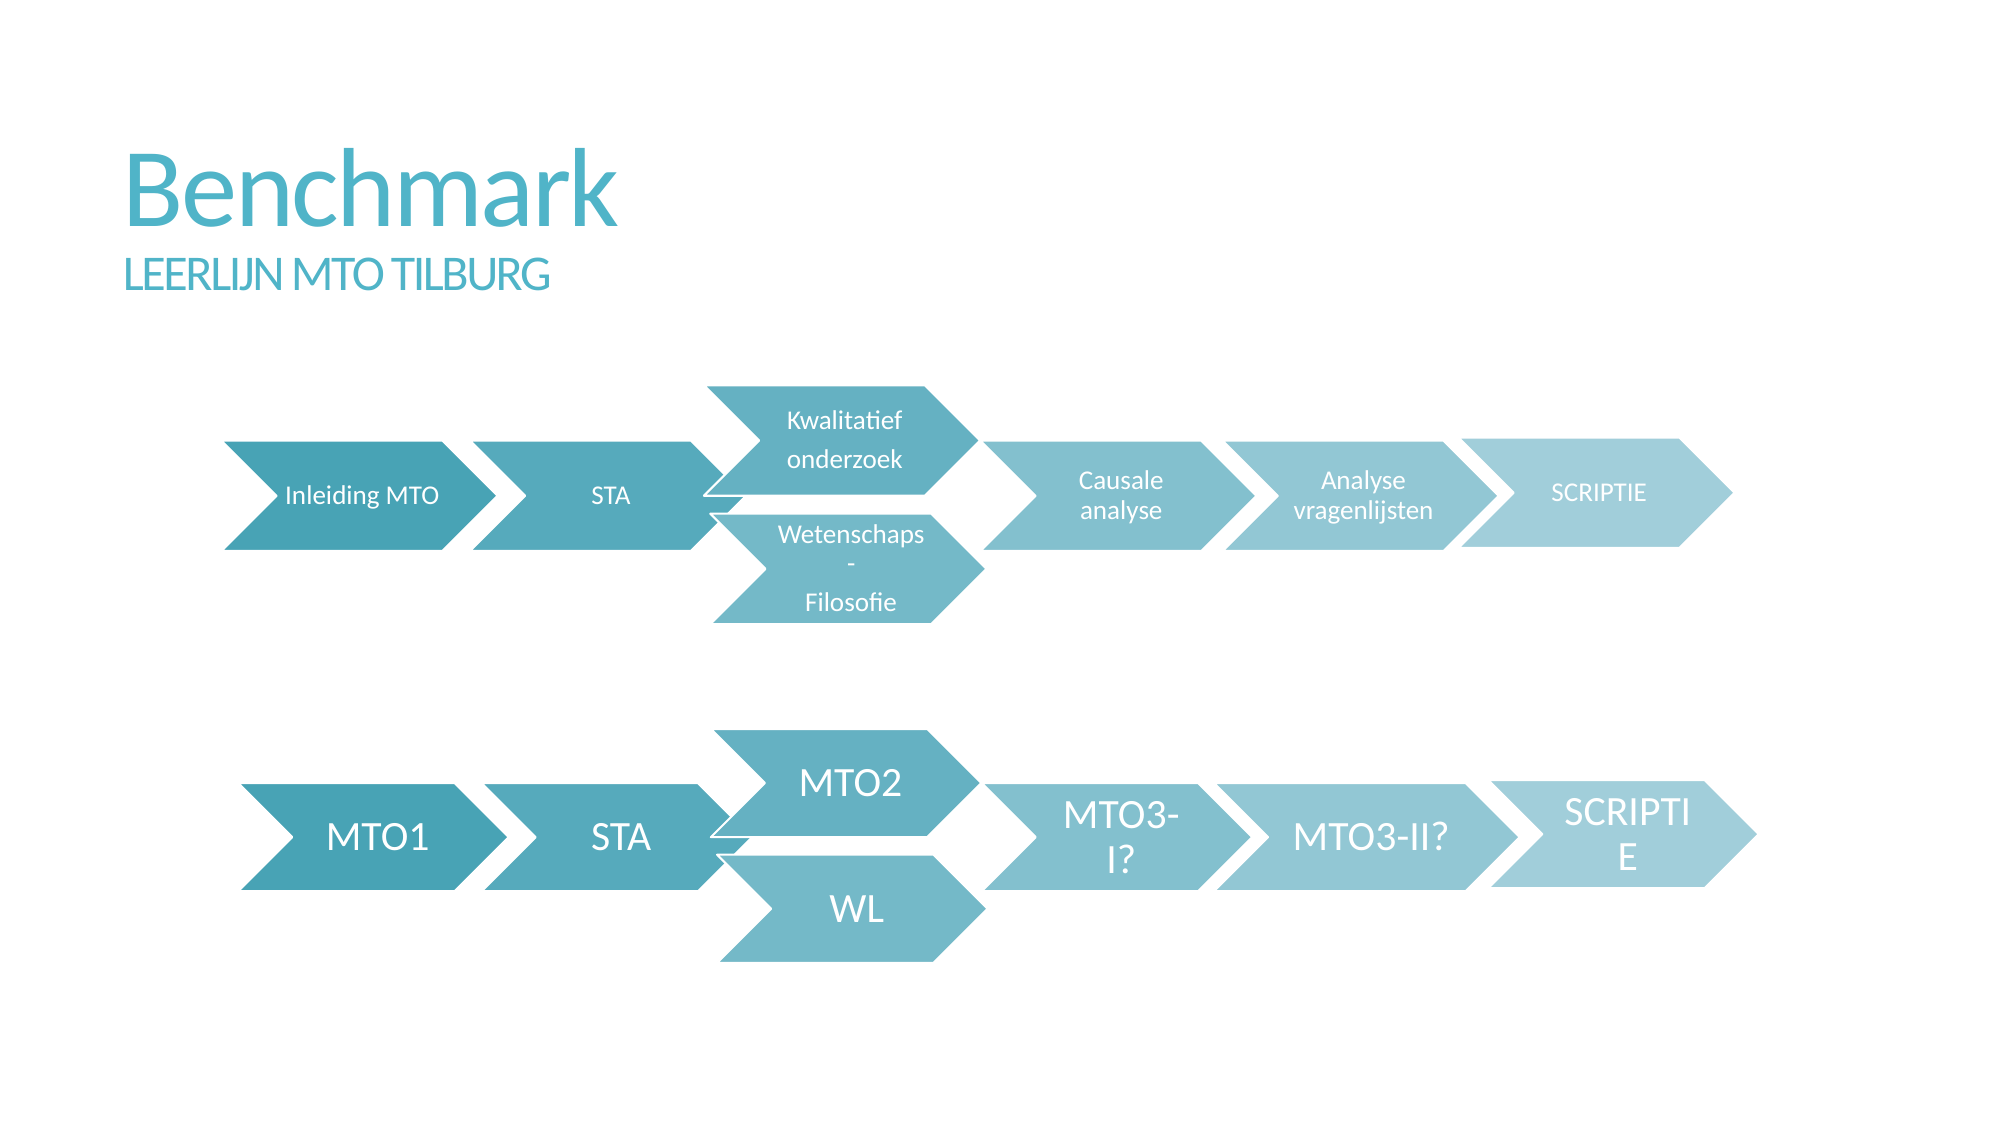

# Benchmark LEERLIJN MTO TILBURG
Inleiding MTO
STA
Kwalitatief
onderzoek
Wetenschaps-
Filosofie
Causale analyse
Analyse vragenlijsten
SCRIPTIE
MTO1
STA
MTO2
WL
MTO3-I?
MTO3-II?
SCRIPTIE